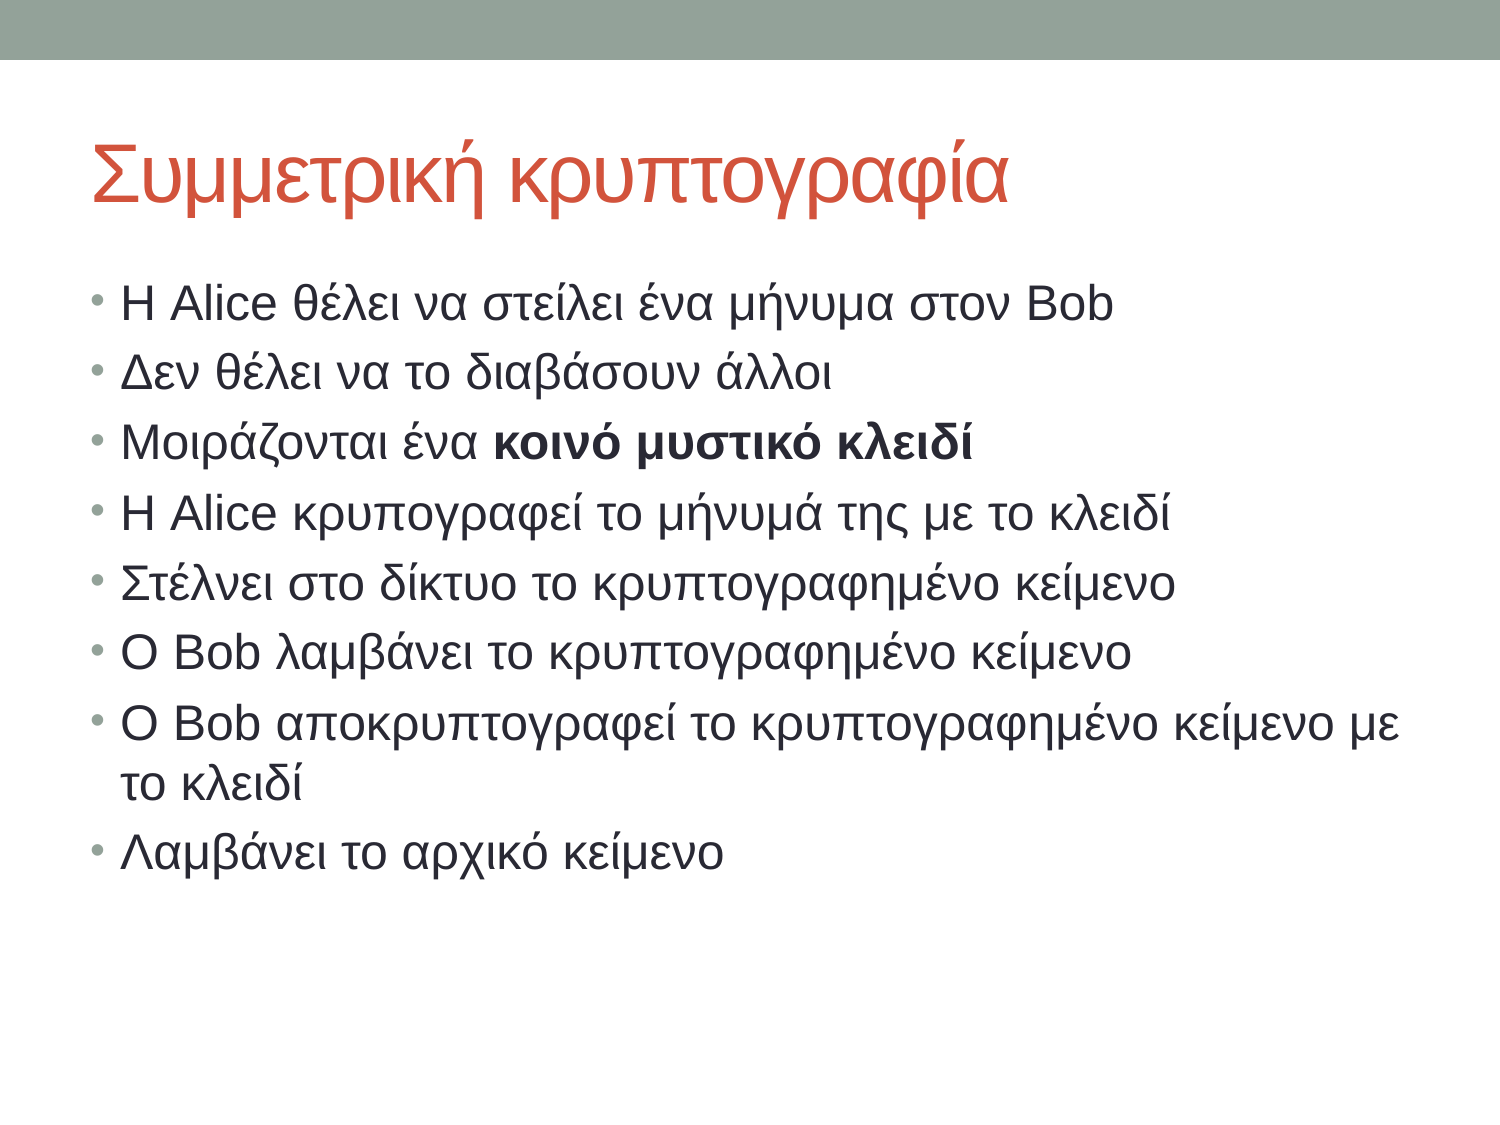

# Συμμετρική κρυπτογραφία
Η Alice θέλει να στείλει ένα μήνυμα στον Bob
Δεν θέλει να το διαβάσουν άλλοι
Μοιράζονται ένα κοινό μυστικό κλειδί
Η Alice κρυπογραφεί το μήνυμά της με το κλειδί
Στέλνει στο δίκτυο το κρυπτογραφημένο κείμενο
Ο Bob λαμβάνει το κρυπτογραφημένο κείμενο
Ο Bob αποκρυπτογραφεί το κρυπτογραφημένο κείμενο με το κλειδί
Λαμβάνει το αρχικό κείμενο